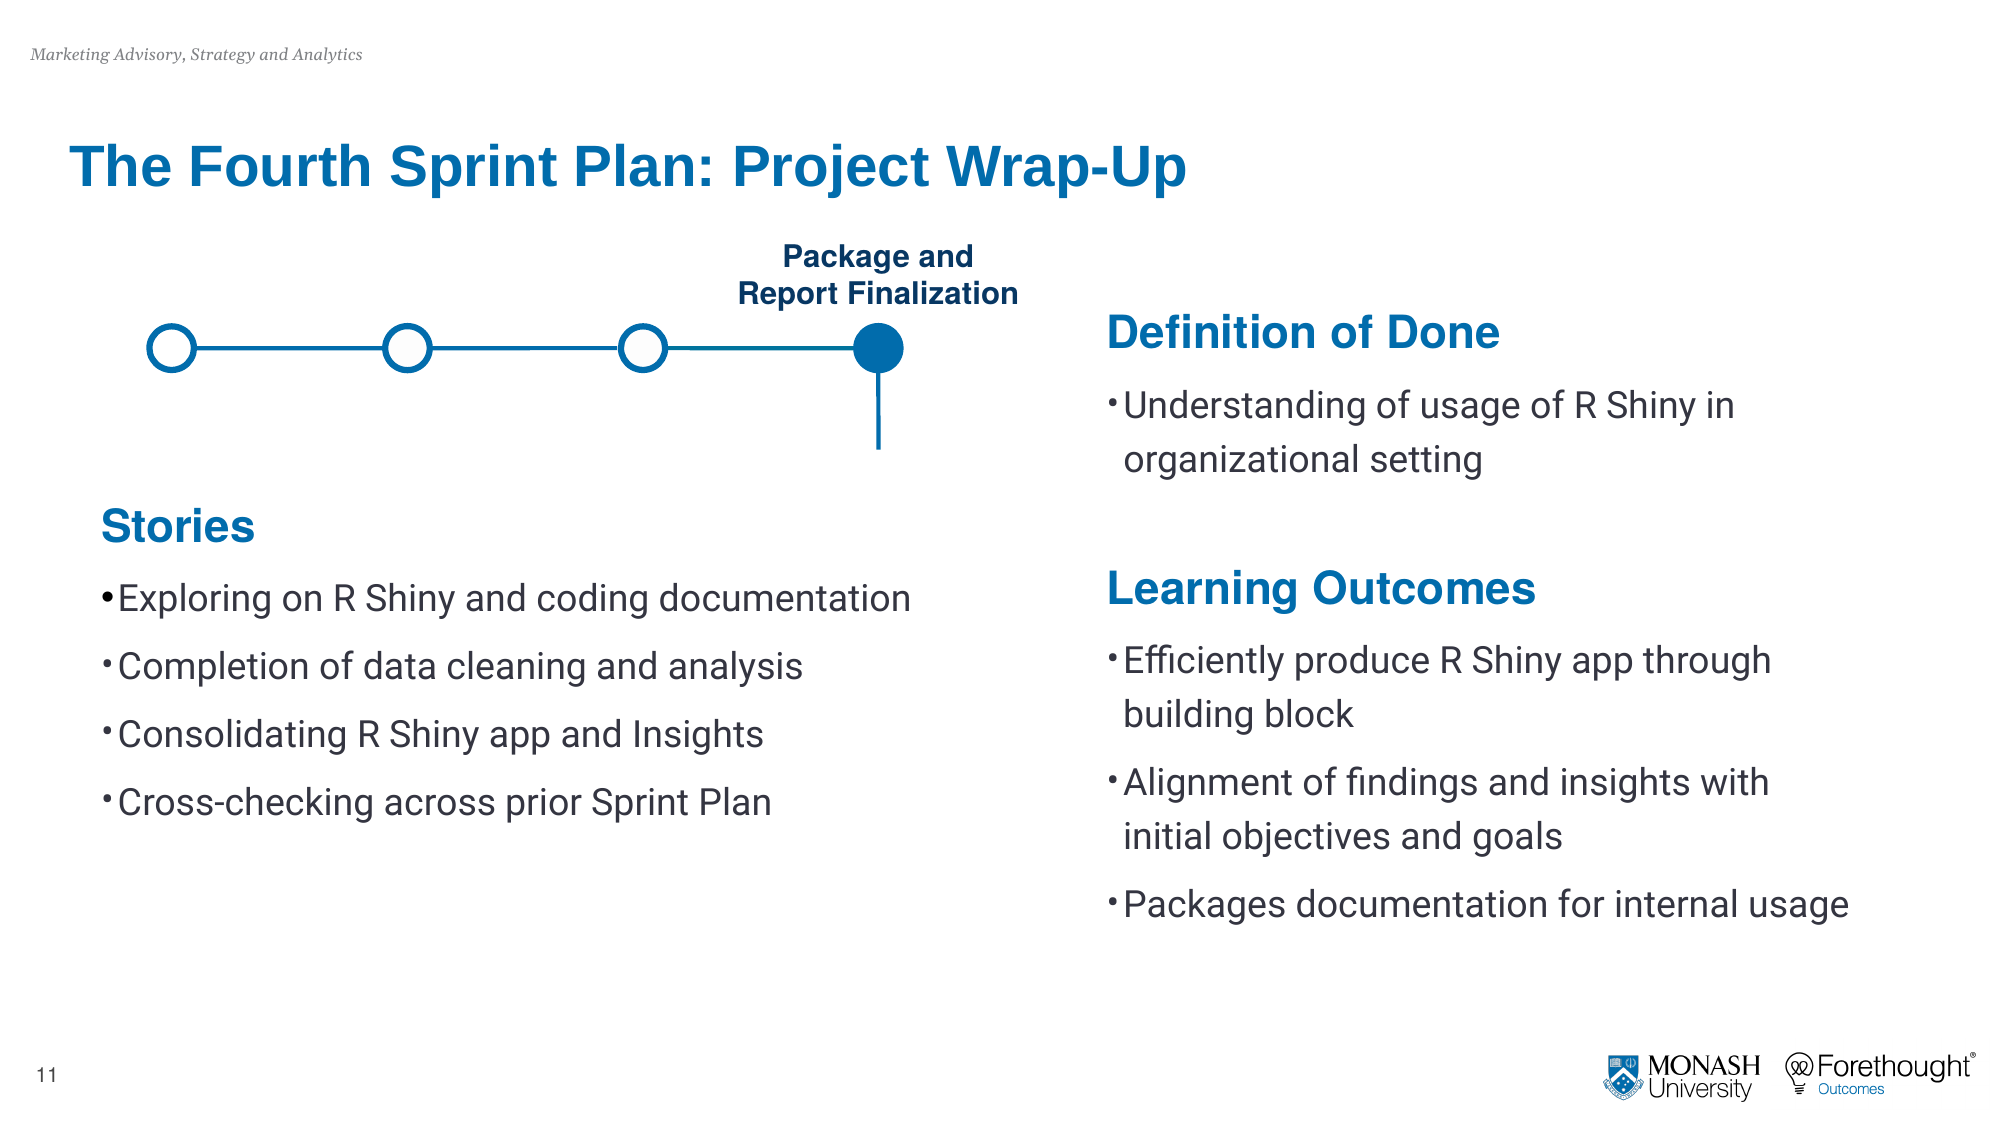

The Fourth Sprint Plan: Project Wrap-Up
Package and Report Finalization
Definition of Done
Understanding of usage of R Shiny in organizational setting

Stories
Exploring on R Shiny and coding documentation
Completion of data cleaning and analysis
Consolidating R Shiny app and Insights
Cross-checking across prior Sprint Plan
Learning Outcomes
Efficiently produce R Shiny app through building block
Alignment of findings and insights with initial objectives and goals
Packages documentation for internal usage